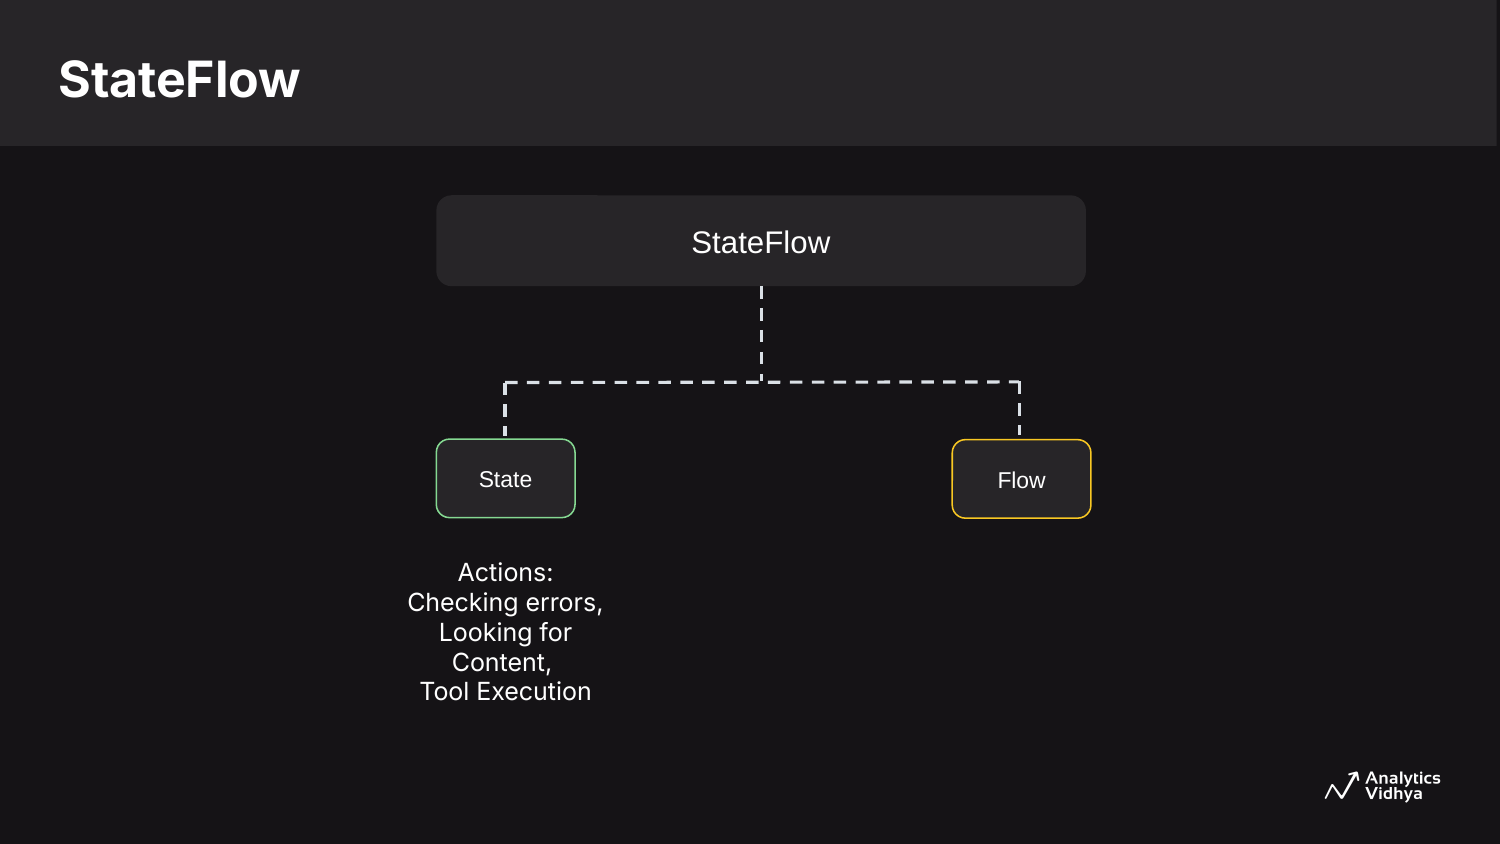

StateFlow
StateFlow
State
Flow
Actions: Checking errors, Looking for Content,
Tool Execution